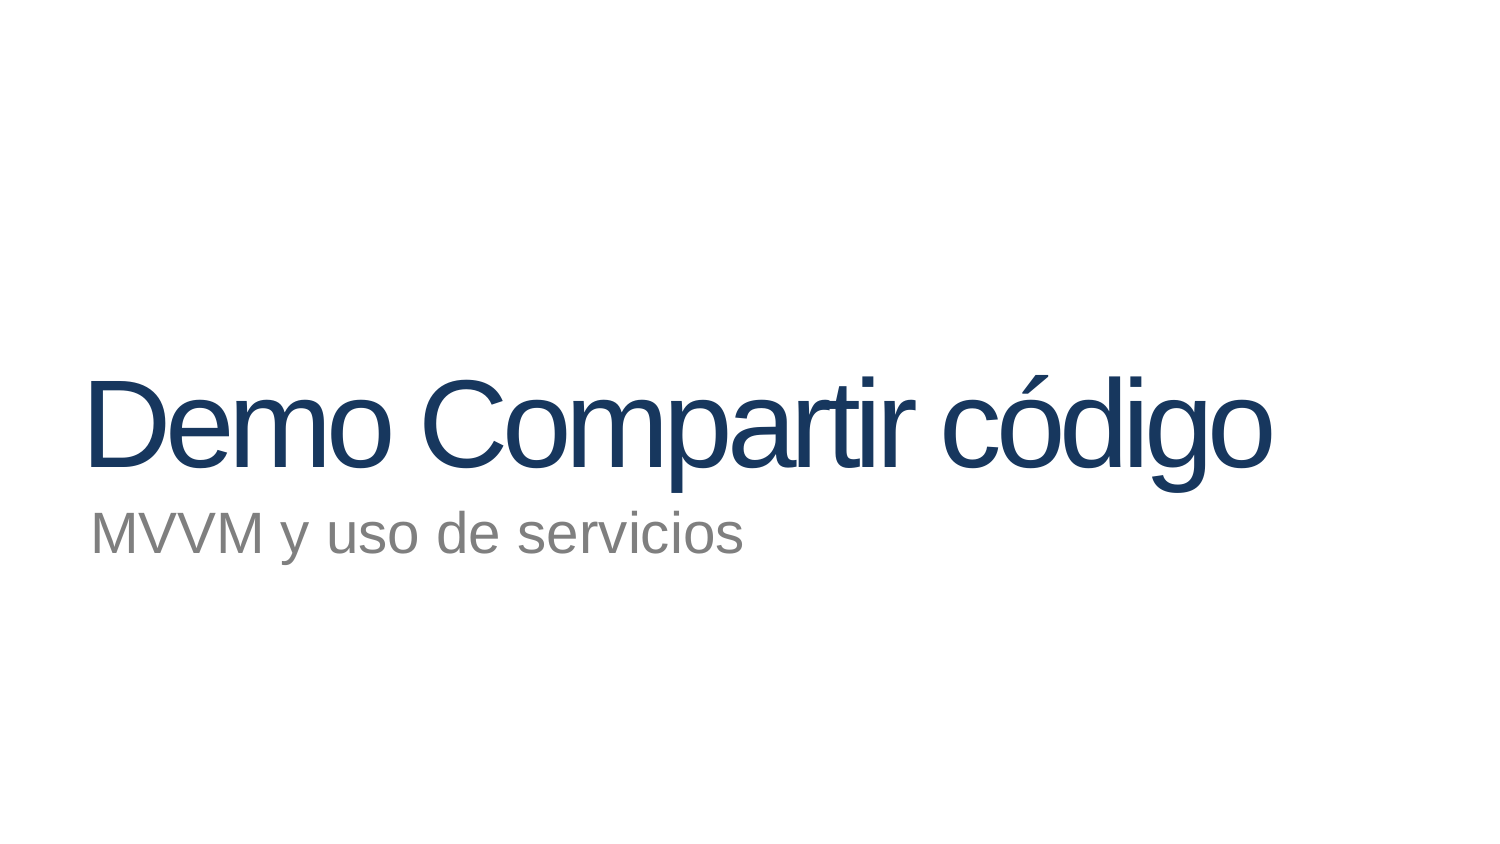

# Demo Compartir código
MVVM y uso de servicios